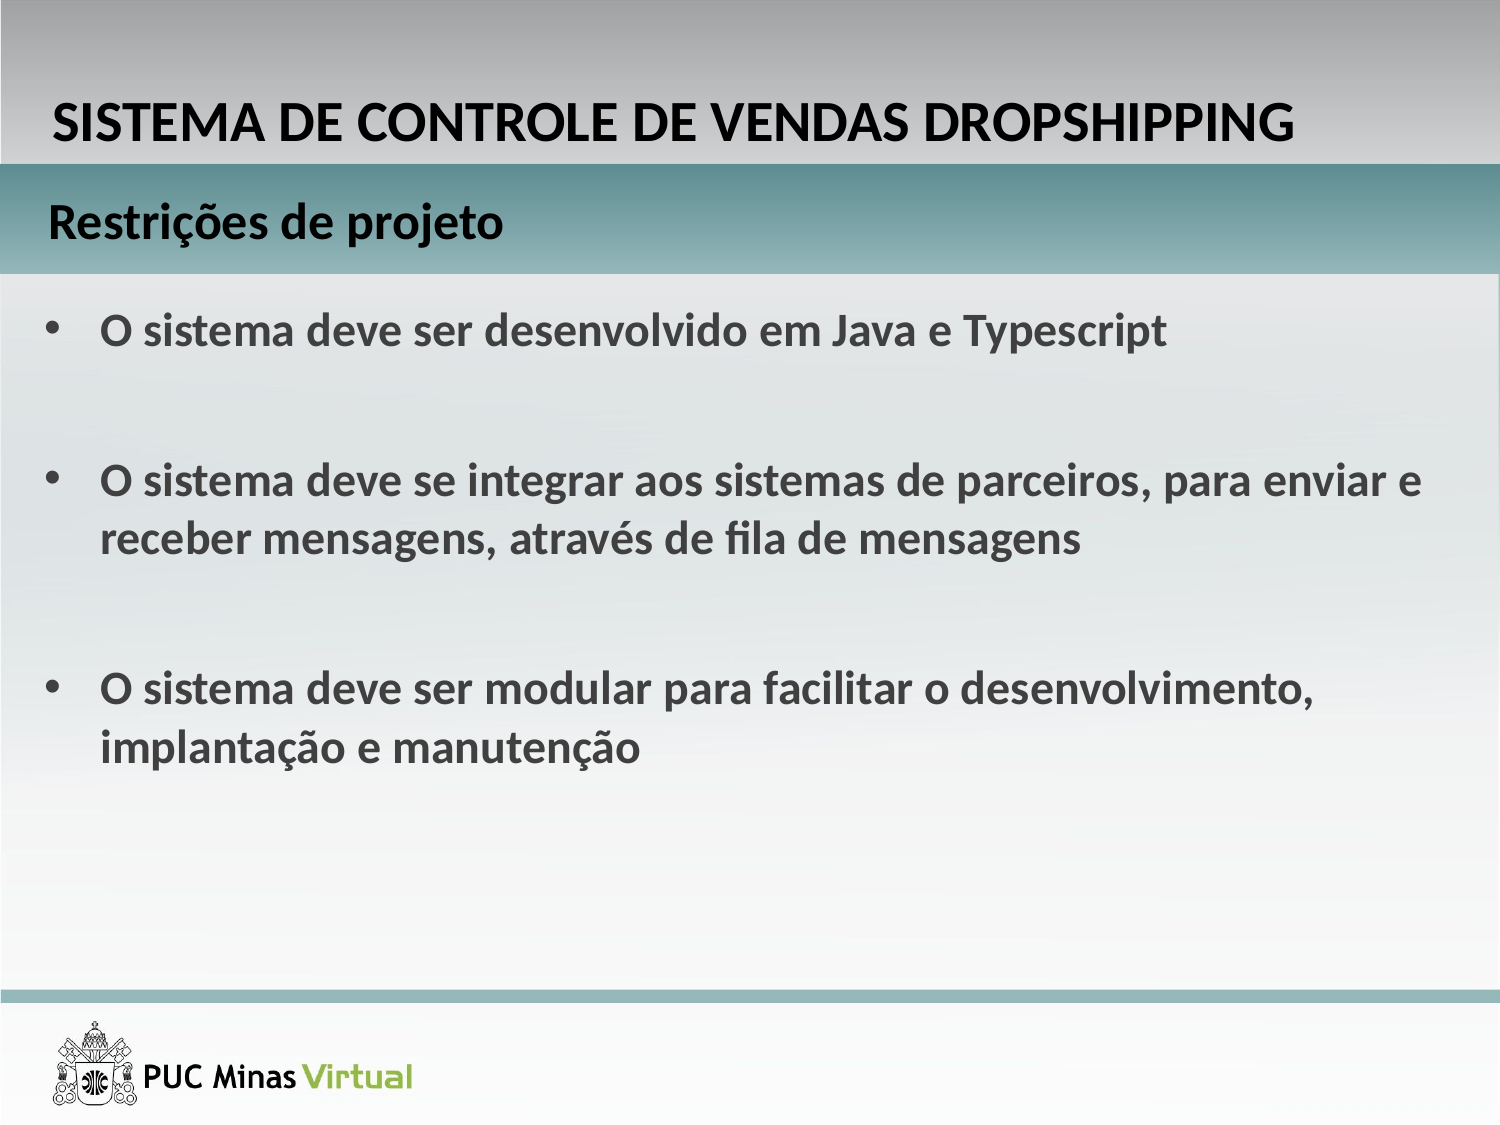

SISTEMA DE CONTROLE DE VENDAS DROPSHIPPING

Restrições de projeto
O sistema deve ser desenvolvido em Java e Typescript

O sistema deve se integrar aos sistemas de parceiros, para enviar e receber mensagens, através de fila de mensagens

O sistema deve ser modular para facilitar o desenvolvimento, implantação e manutenção